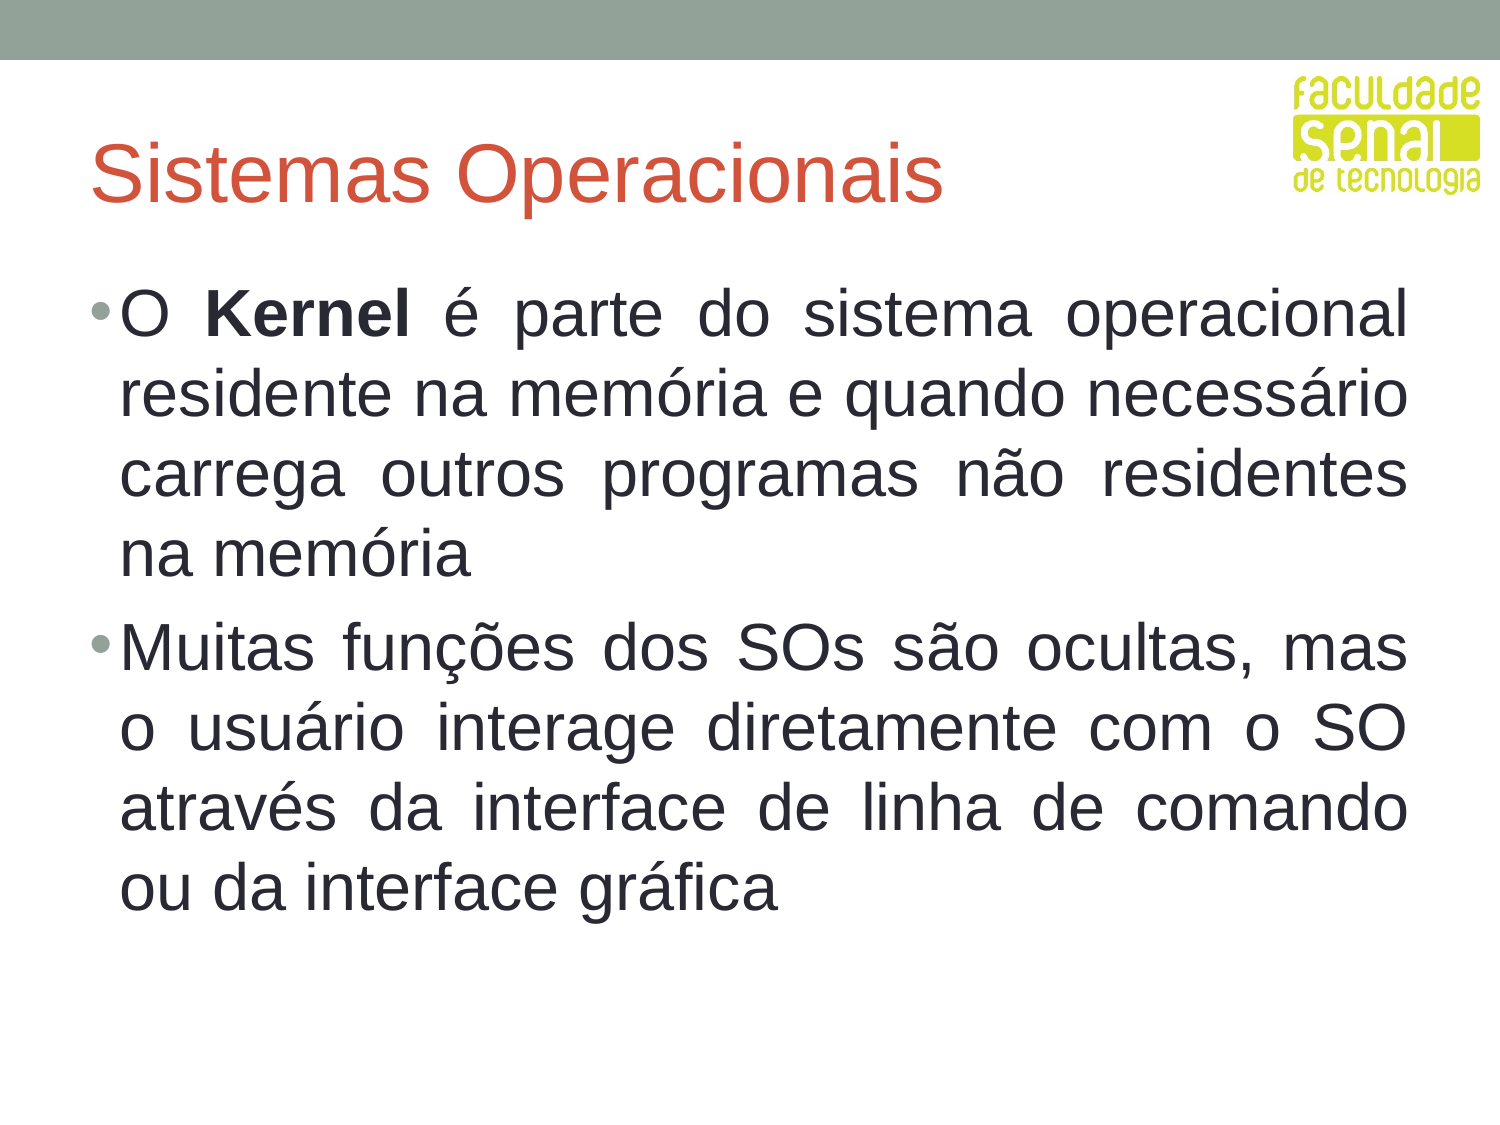

Sistemas Operacionais
O Kernel é parte do sistema operacional residente na memória e quando necessário carrega outros programas não residentes na memória
Muitas funções dos SOs são ocultas, mas o usuário interage diretamente com o SO através da interface de linha de comando ou da interface gráfica